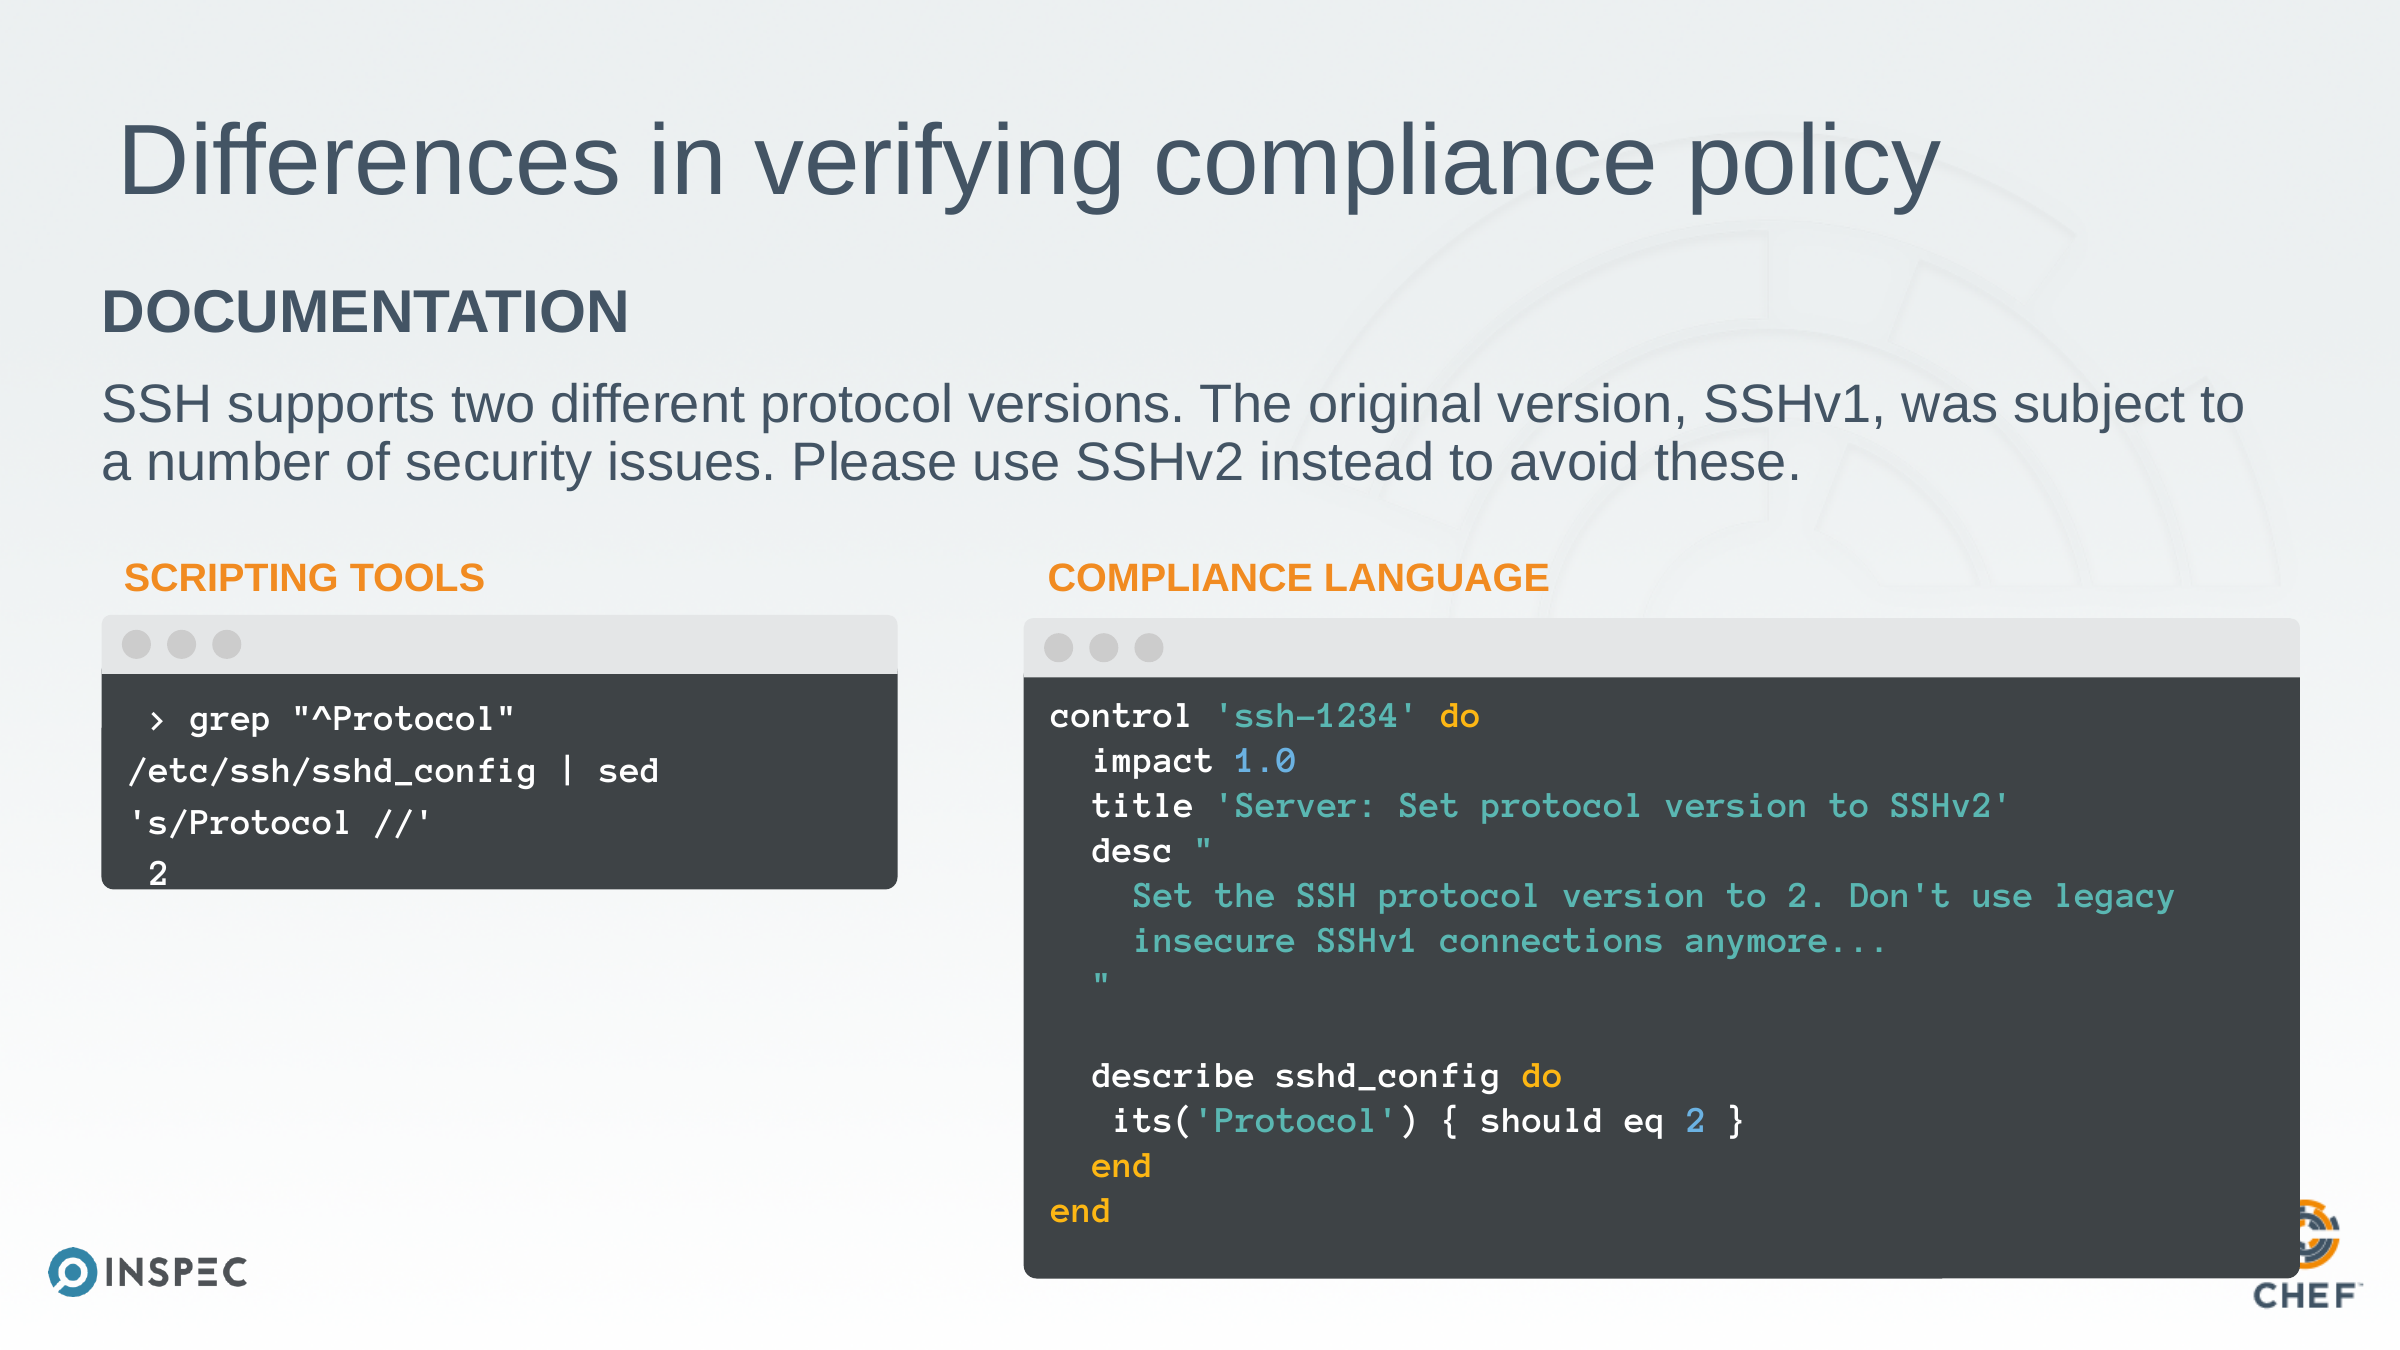

# Differences in verifying compliance policy
DOCUMENTATION
SSH supports two different protocol versions. The original version, SSHv1, was subject to a number of security issues. Please use SSHv2 instead to avoid these.
COMPLIANCE LANGUAGE
SCRIPTING TOOLS

 > grep "^Protocol" /etc/ssh/sshd_config | sed 's/Protocol //'
 2
control 'ssh-1234' do
  impact 1.0
  title 'Server: Set protocol version to SSHv2'
  desc "
    Set the SSH protocol version to 2. Don't use legacy
    insecure SSHv1 connections anymore...
  "

  describe sshd_config do
   its('Protocol') { should eq 2 }
  end
end